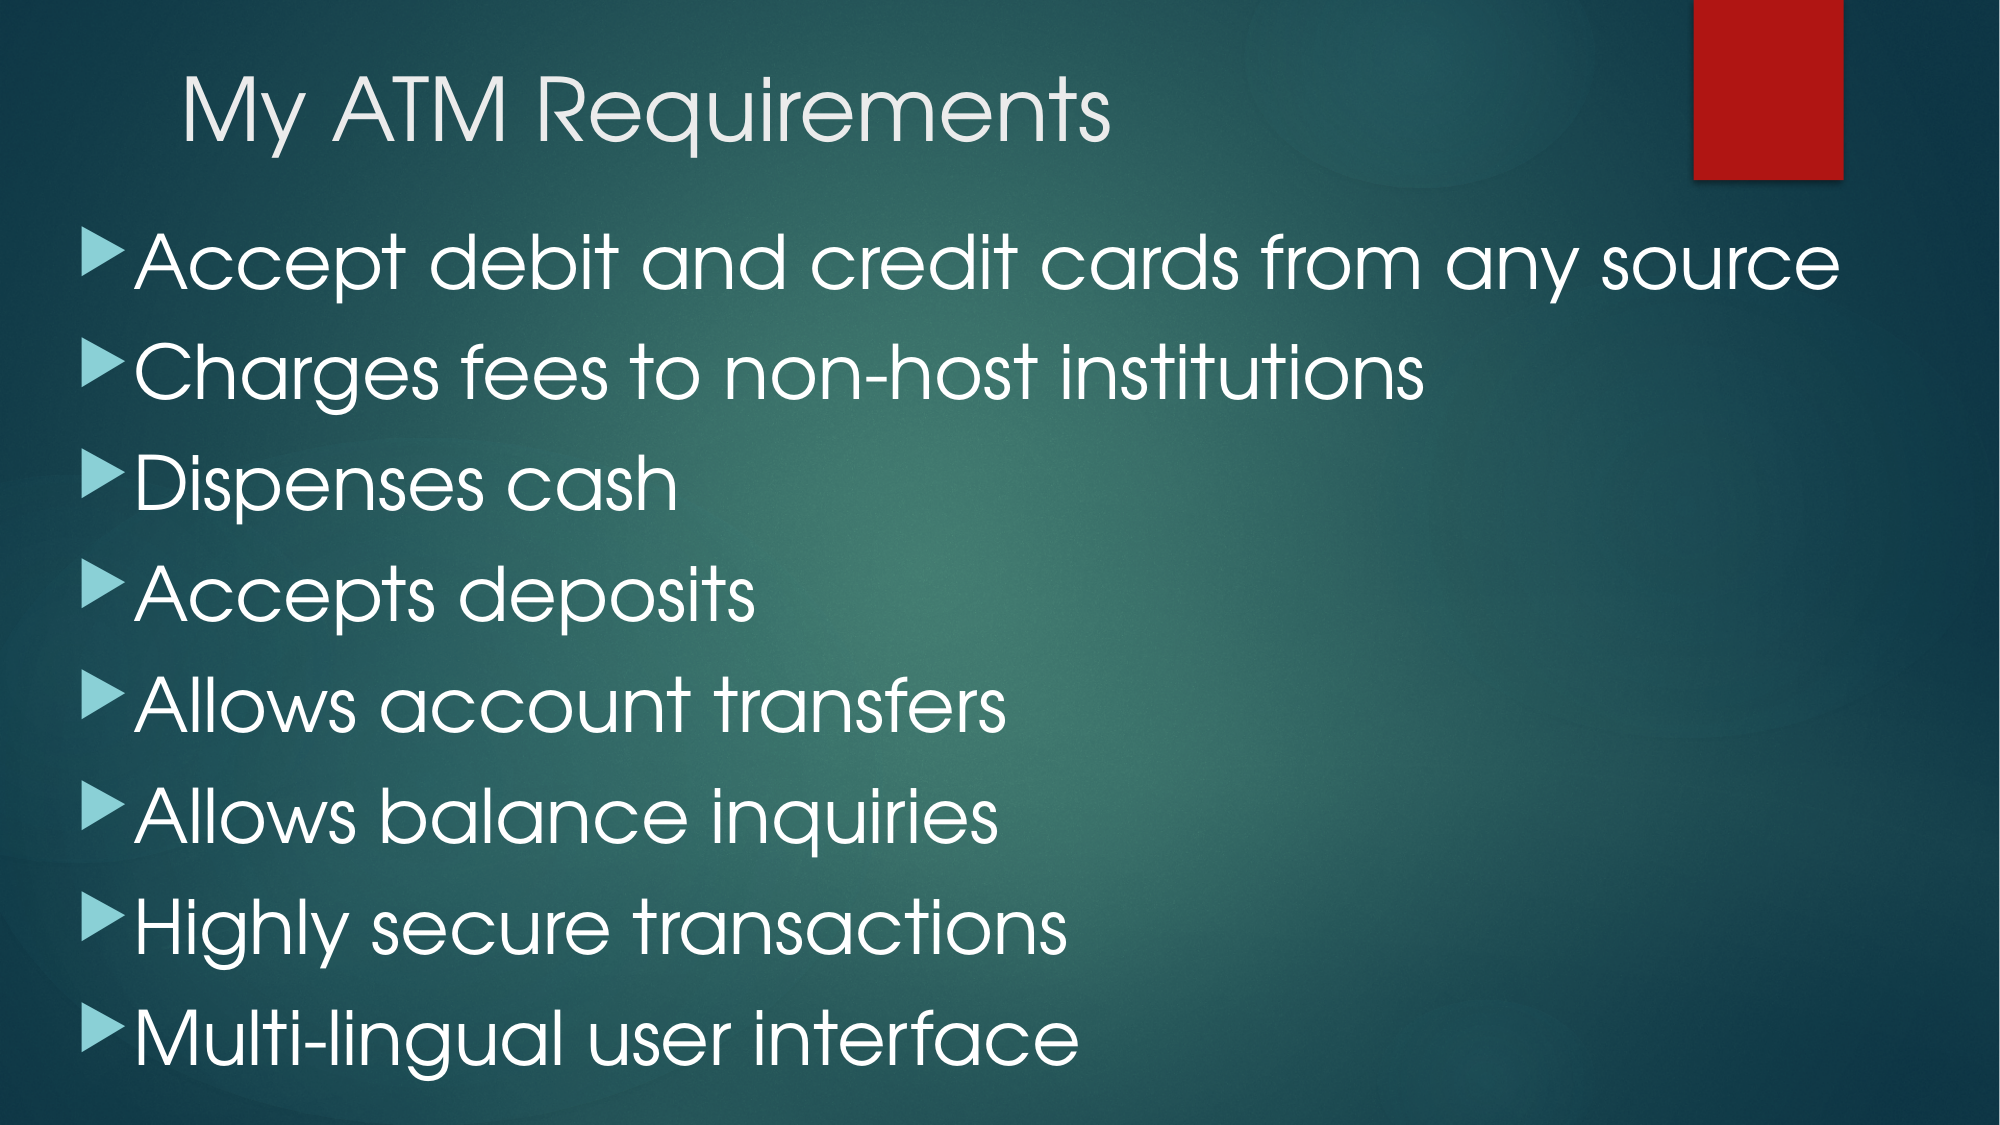

My ATM Requirements
Accept debit and credit cards from any source
Charges fees to non-host institutions
Dispenses cash
Accepts deposits
Allows account transfers
Allows balance inquiries
Highly secure transactions
Multi-lingual user interface